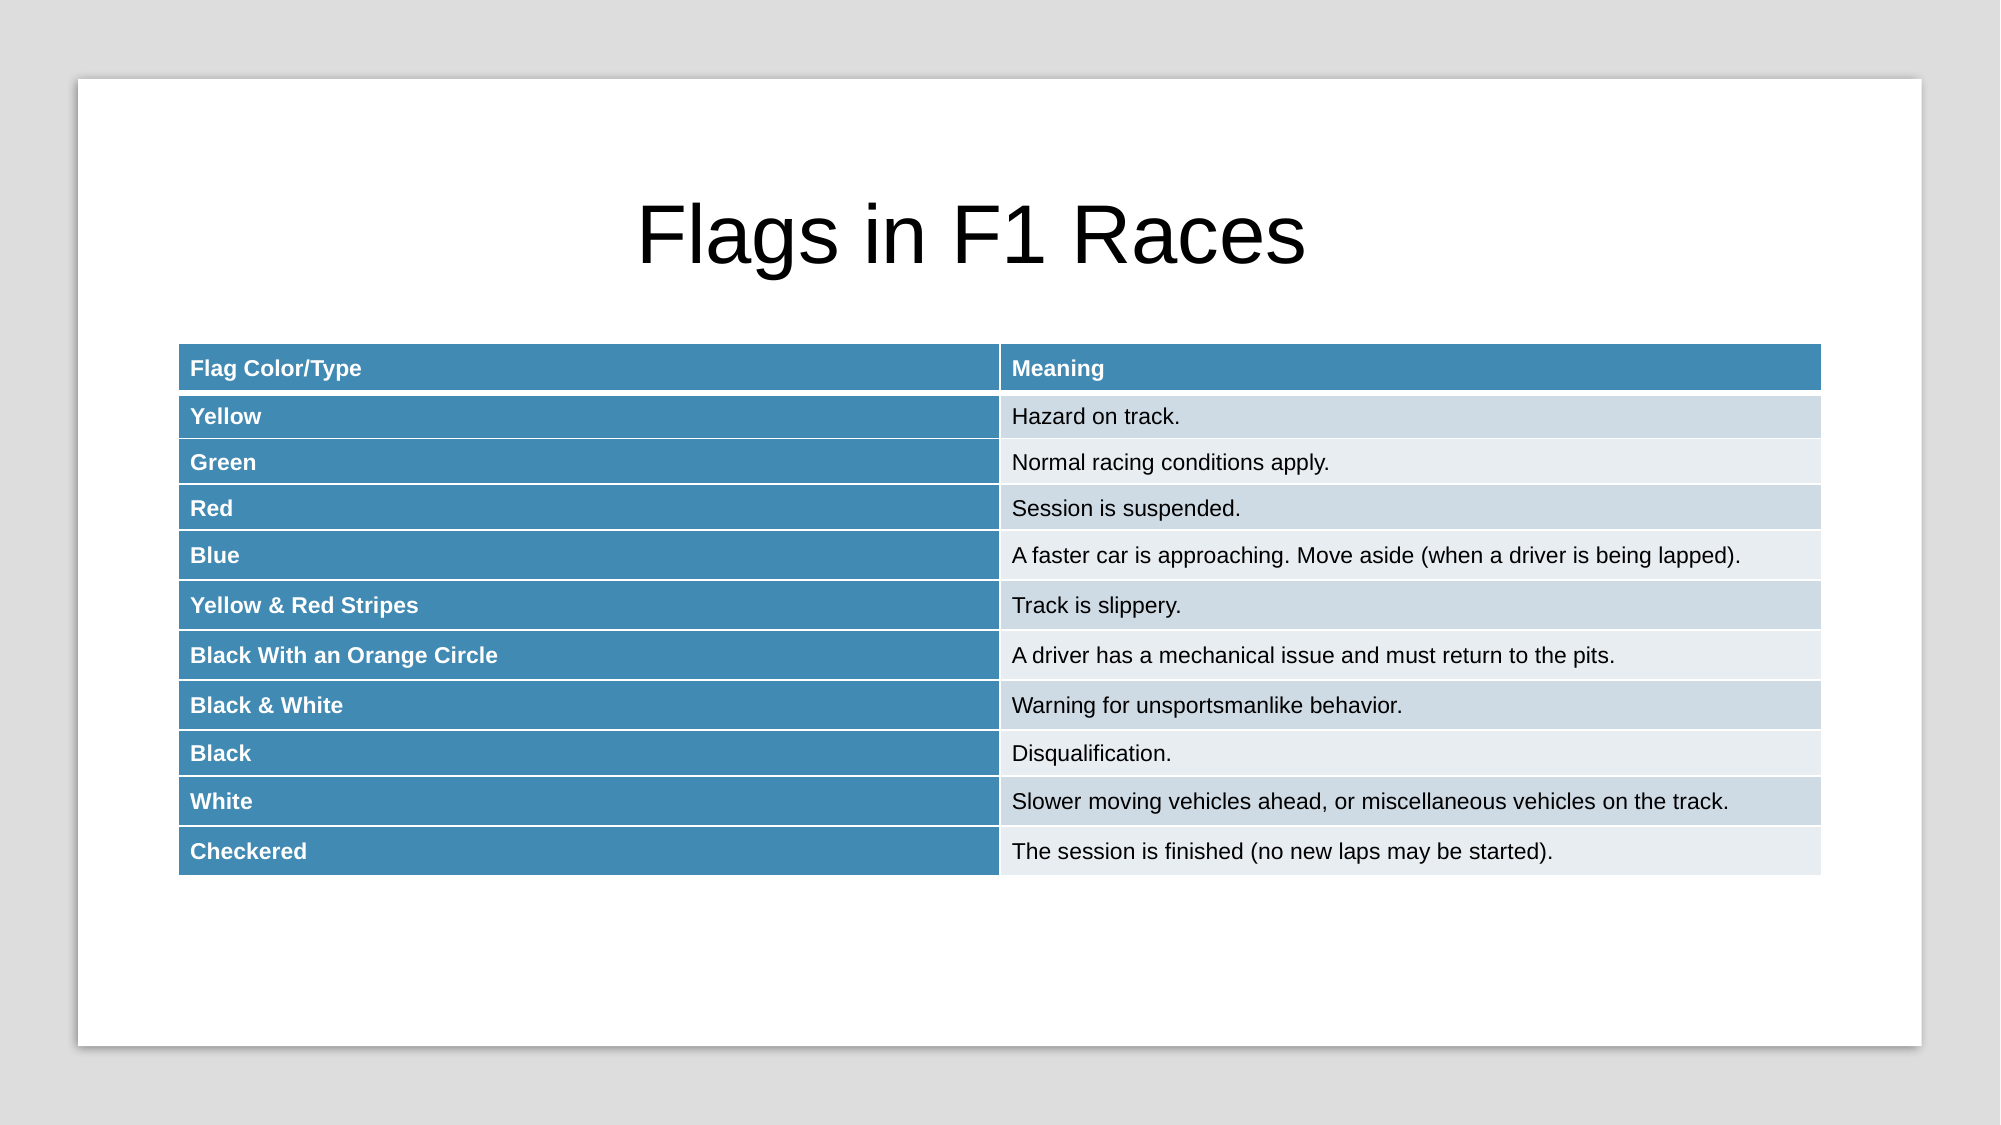

Flags in F1 Races
| Flag Color/Type | Meaning |
| --- | --- |
| Yellow | Hazard on track. |
| Green | Normal racing conditions apply. |
| Red | Session is suspended. |
| Blue | A faster car is approaching. Move aside (when a driver is being lapped). |
| Yellow & Red Stripes | Track is slippery. |
| Black With an Orange Circle | A driver has a mechanical issue and must return to the pits. |
| Black & White | Warning for unsportsmanlike behavior. |
| Black | Disqualification. |
| White | Slower moving vehicles ahead, or miscellaneous vehicles on the track. |
| Checkered | The session is finished (no new laps may be started). |